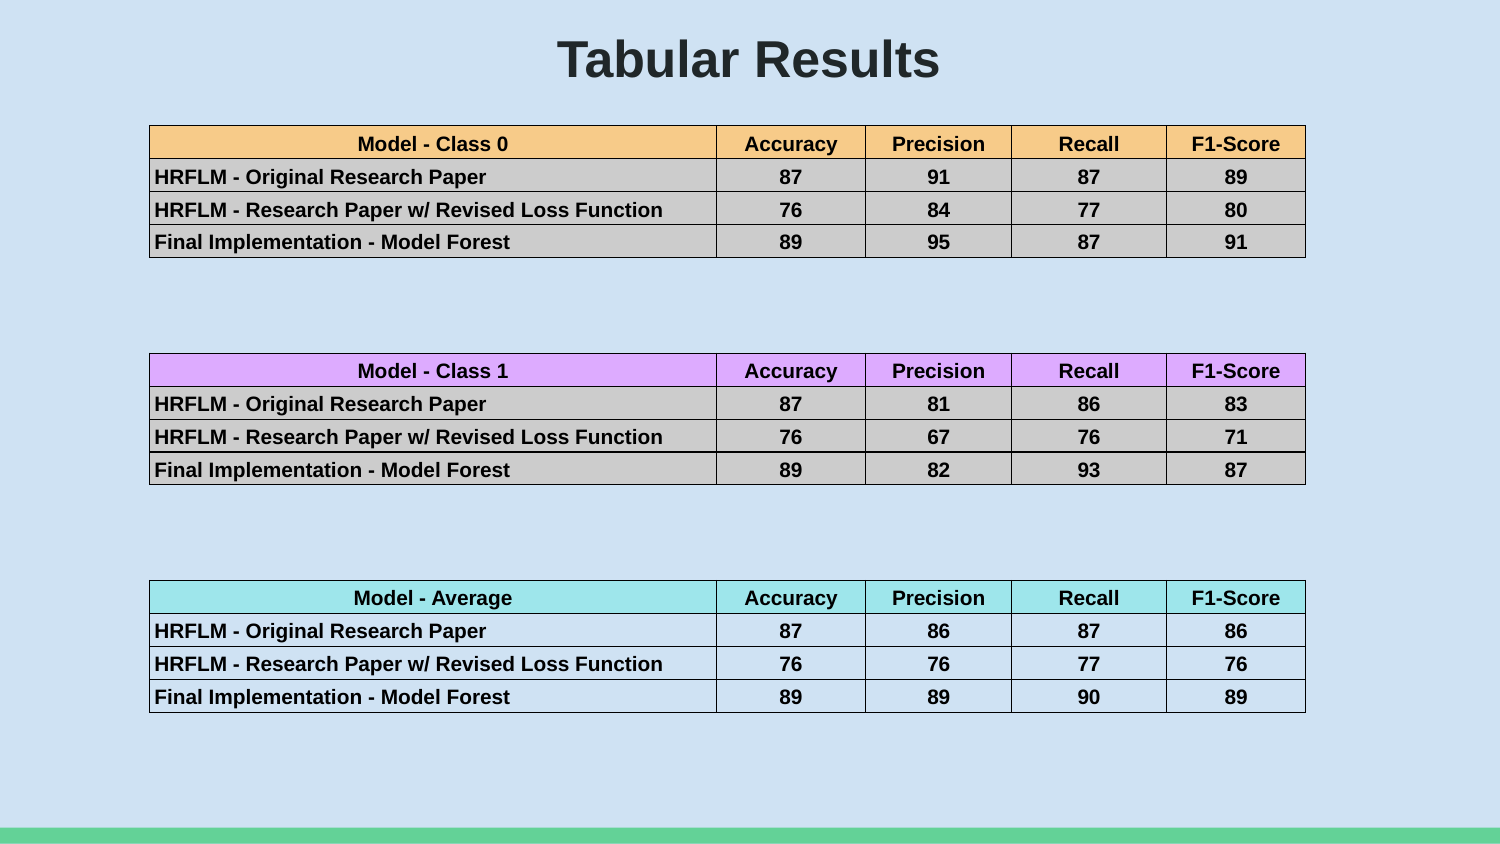

# Tabular Results
| Model - Class 0 | Accuracy | Precision | Recall | F1-Score |
| --- | --- | --- | --- | --- |
| HRFLM - Original Research Paper | 87 | 91 | 87 | 89 |
| HRFLM - Research Paper w/ Revised Loss Function | 76 | 84 | 77 | 80 |
| Final Implementation - Model Forest | 89 | 95 | 87 | 91 |
| Model - Class 1 | Accuracy | Precision | Recall | F1-Score |
| --- | --- | --- | --- | --- |
| HRFLM - Original Research Paper | 87 | 81 | 86 | 83 |
| HRFLM - Research Paper w/ Revised Loss Function | 76 | 67 | 76 | 71 |
| Final Implementation - Model Forest | 89 | 82 | 93 | 87 |
| Model - Average | Accuracy | Precision | Recall | F1-Score |
| --- | --- | --- | --- | --- |
| HRFLM - Original Research Paper | 87 | 86 | 87 | 86 |
| HRFLM - Research Paper w/ Revised Loss Function | 76 | 76 | 77 | 76 |
| Final Implementation - Model Forest | 89 | 89 | 90 | 89 |